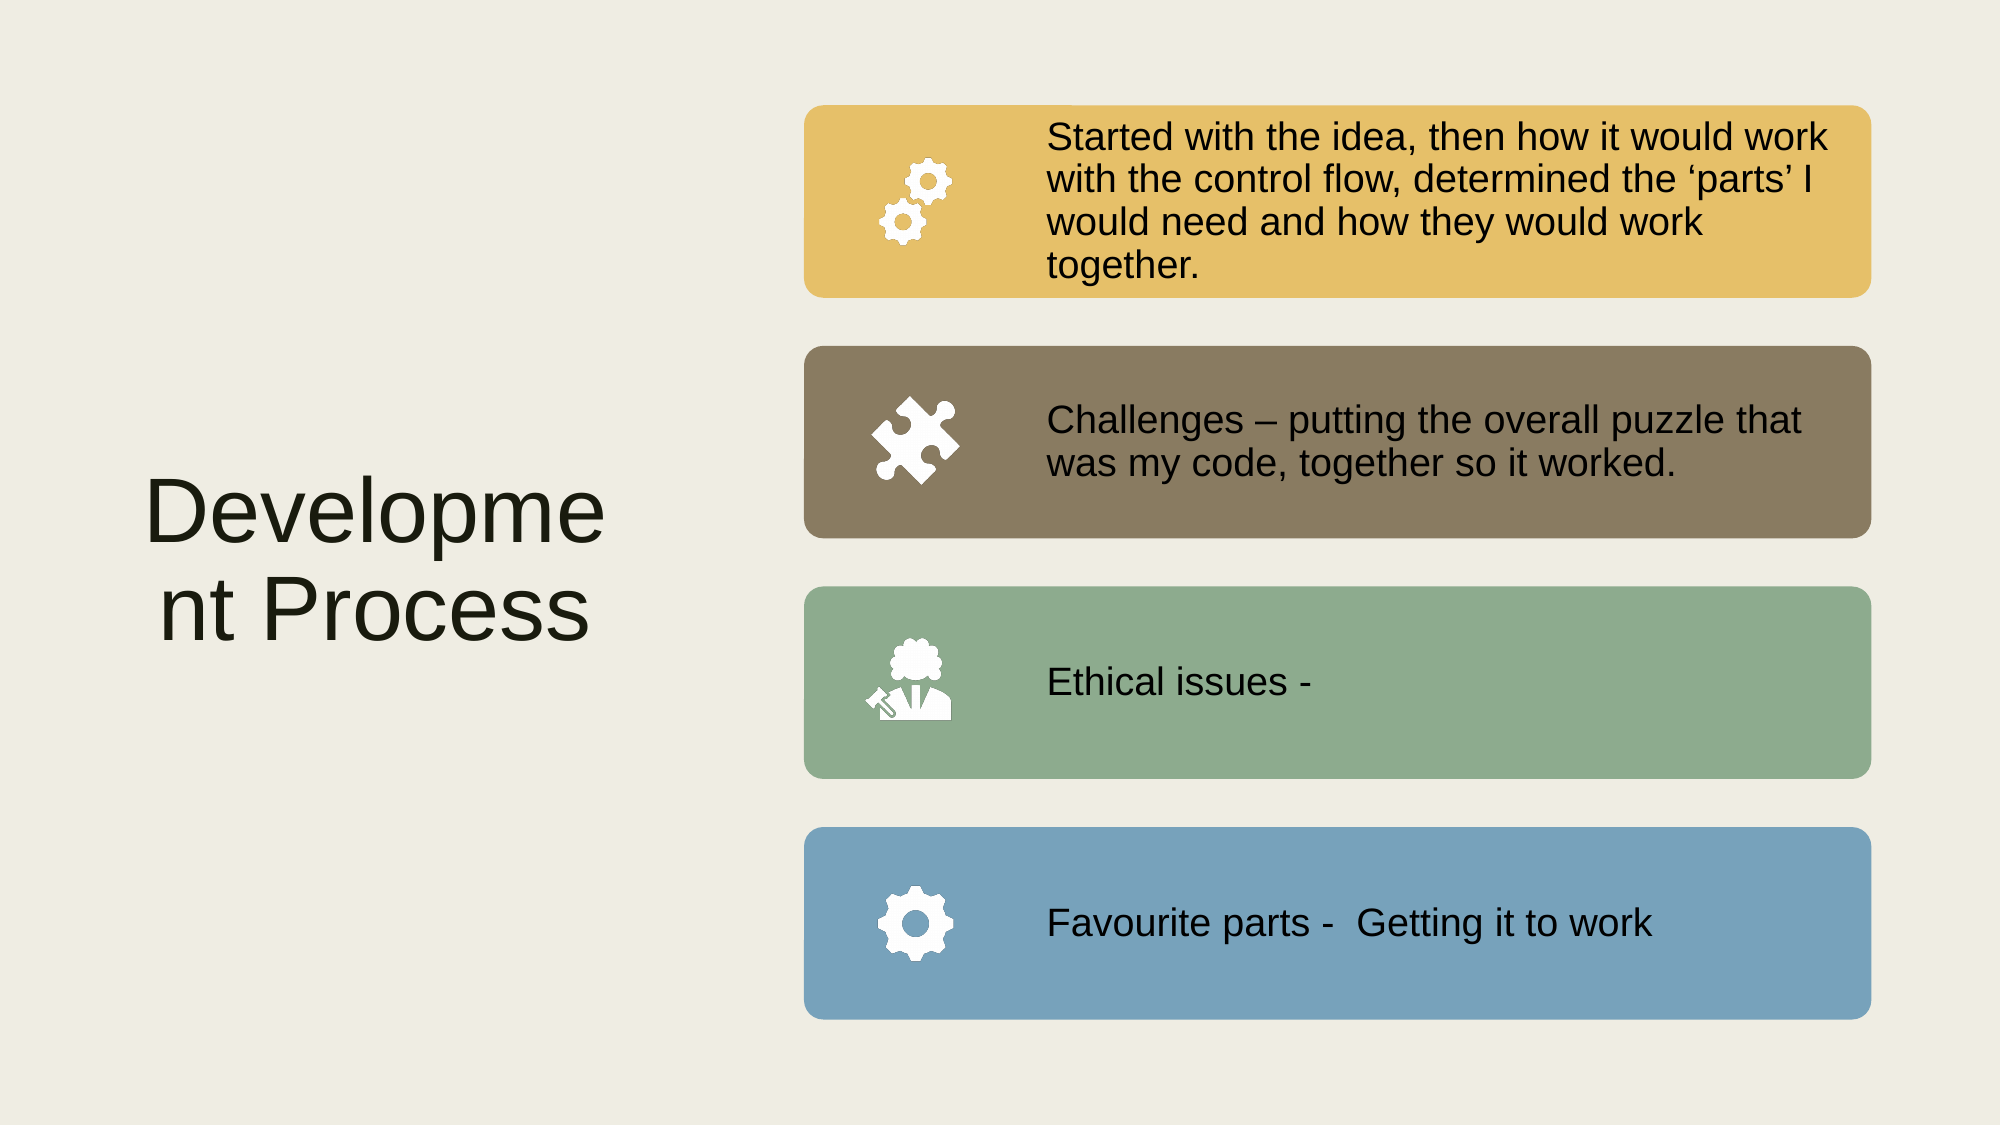

# Development Process
Started with the idea, then how it would work with the control flow, determined the ‘parts’ I would need and how they would work together.
Challenges – putting the overall puzzle that was my code, together so it worked.
Ethical issues -
Favourite parts -  Getting it to work